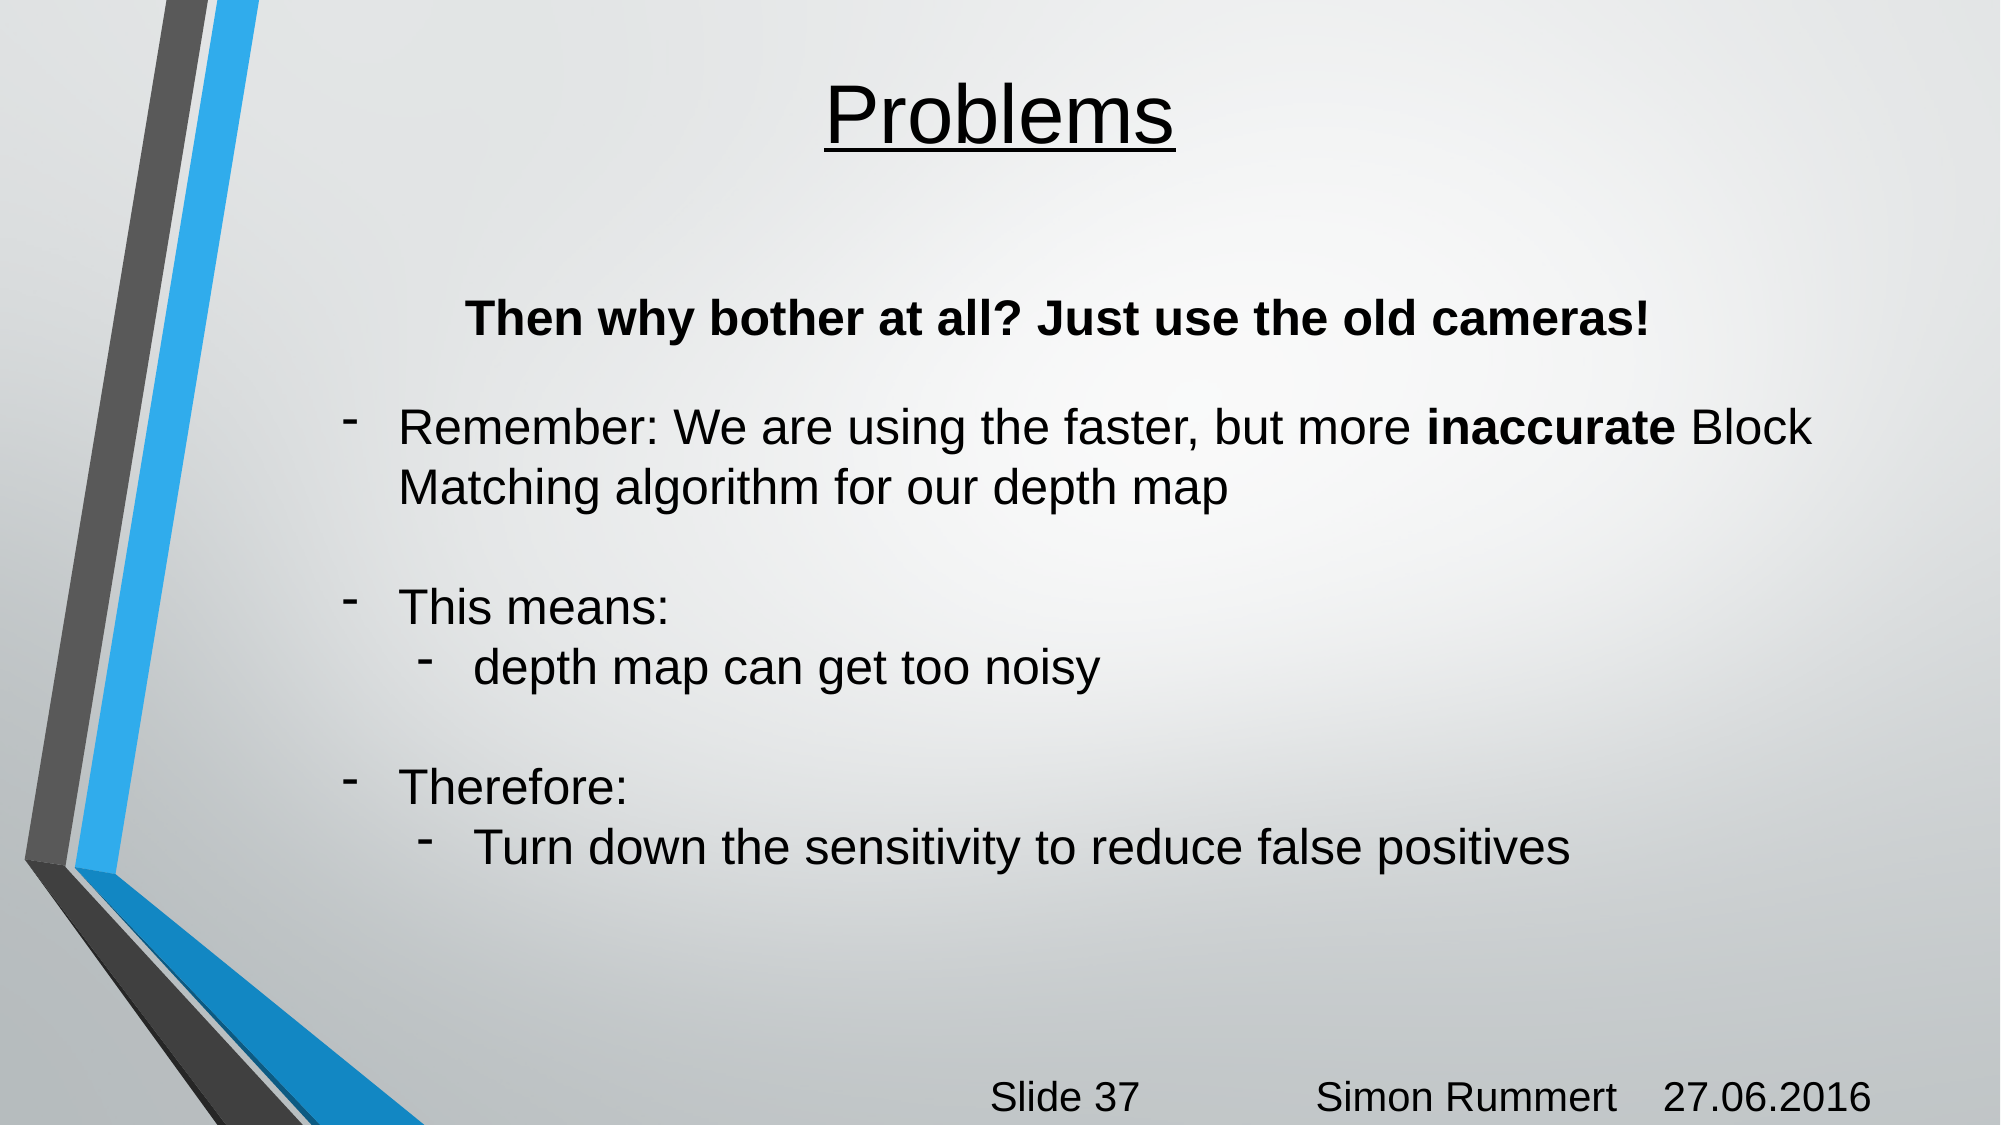

Problems
Then why bother at all? Just use the old cameras!
Remember: We are using the faster, but more inaccurate Block Matching algorithm for our depth map

This means:
depth map can get too noisy

Therefore:
Turn down the sensitivity to reduce false positives

Slide 37
Simon Rummert
27.06.2016